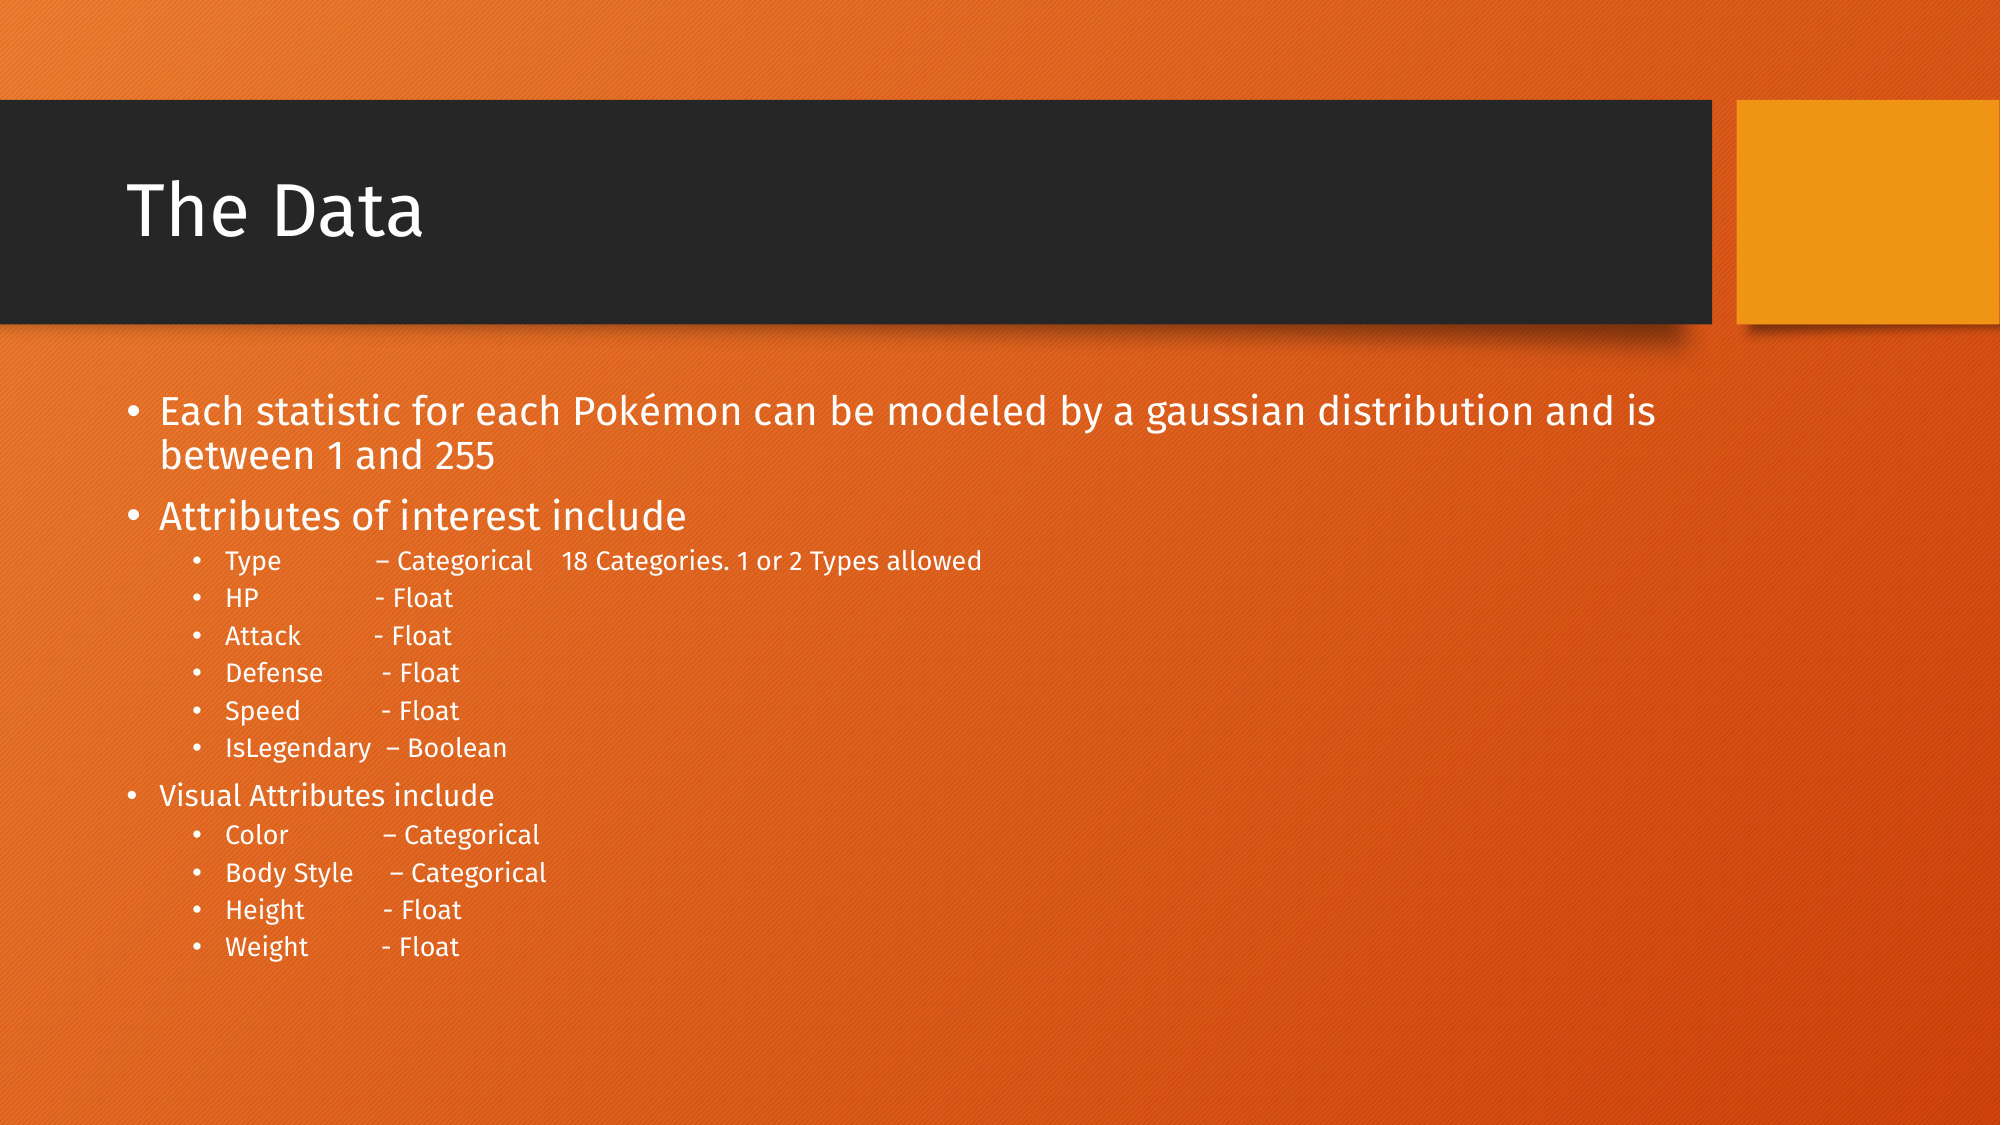

# The Data
Each statistic for each Pokémon can be modeled by a gaussian distribution and is between 1 and 255
Attributes of interest include
Type             – Categorical    18 Categories. 1 or 2 Types allowed
HP                - Float
Attack          - Float
Defense        - Float
Speed           - Float
IsLegendary  – Boolean
Visual Attributes include
Color             – Categorical
Body Style     – Categorical
Height           - Float
Weight          - Float